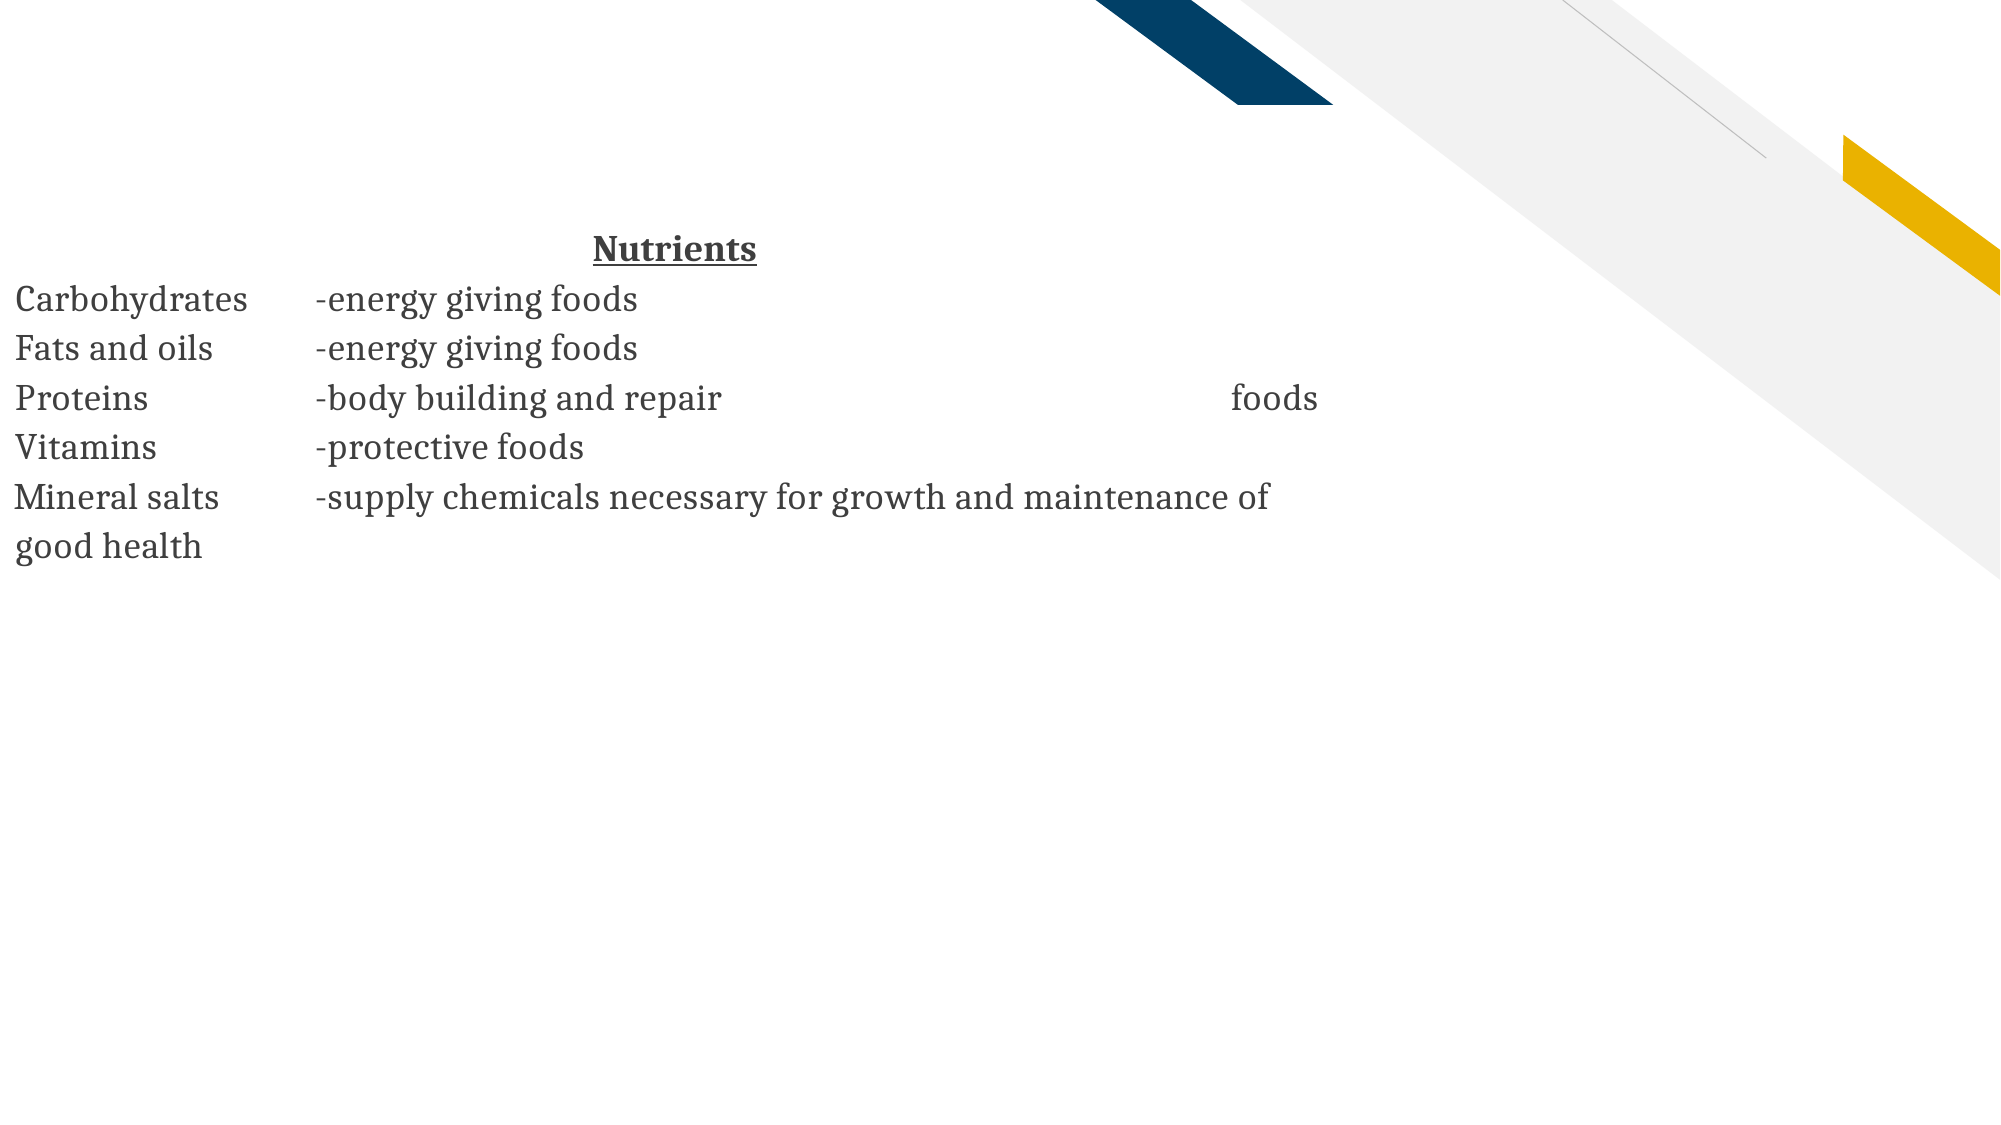

Nutrients
Carbohydrates	-energy giving foods
Fats and oils	-energy giving foods
Proteins		-body building and repair 				  foods
Vitamins		-protective foods
Mineral salts	-supply chemicals necessary for growth and maintenance of good health